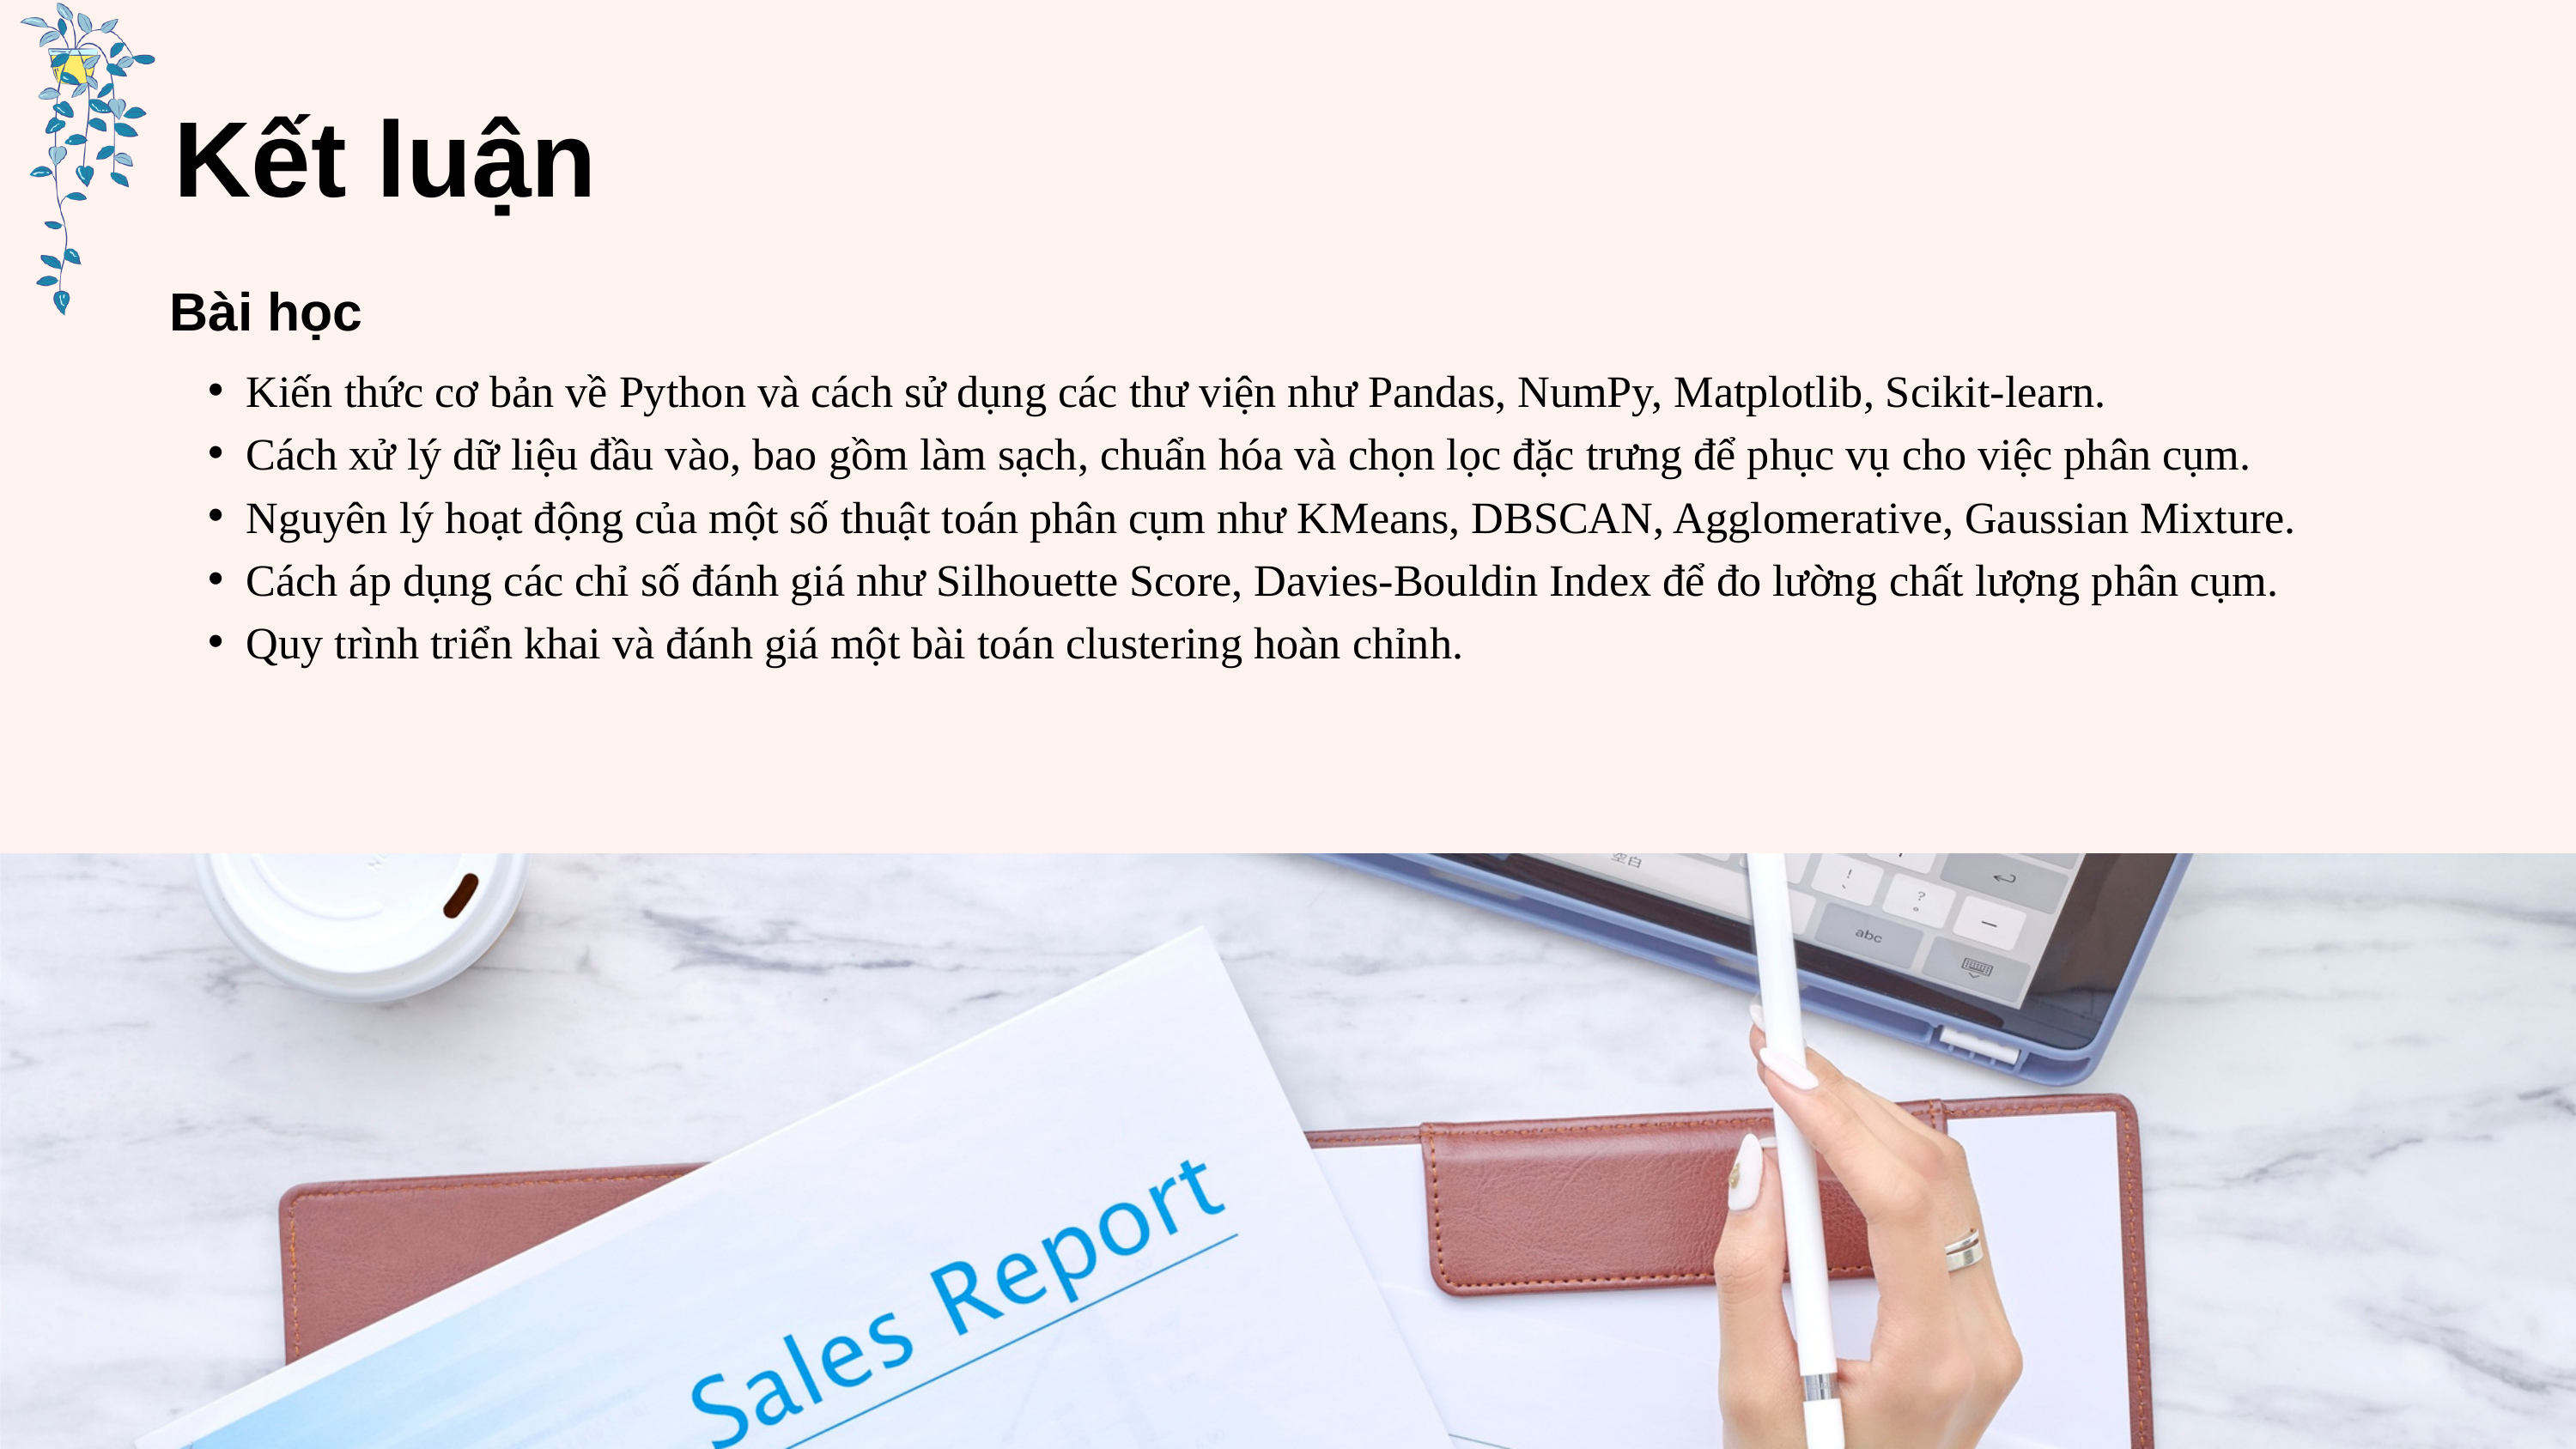

Kết luận
Bài học
Kiến thức cơ bản về Python và cách sử dụng các thư viện như Pandas, NumPy, Matplotlib, Scikit-learn.
Cách xử lý dữ liệu đầu vào, bao gồm làm sạch, chuẩn hóa và chọn lọc đặc trưng để phục vụ cho việc phân cụm.
Nguyên lý hoạt động của một số thuật toán phân cụm như KMeans, DBSCAN, Agglomerative, Gaussian Mixture.
Cách áp dụng các chỉ số đánh giá như Silhouette Score, Davies-Bouldin Index để đo lường chất lượng phân cụm.
Quy trình triển khai và đánh giá một bài toán clustering hoàn chỉnh.